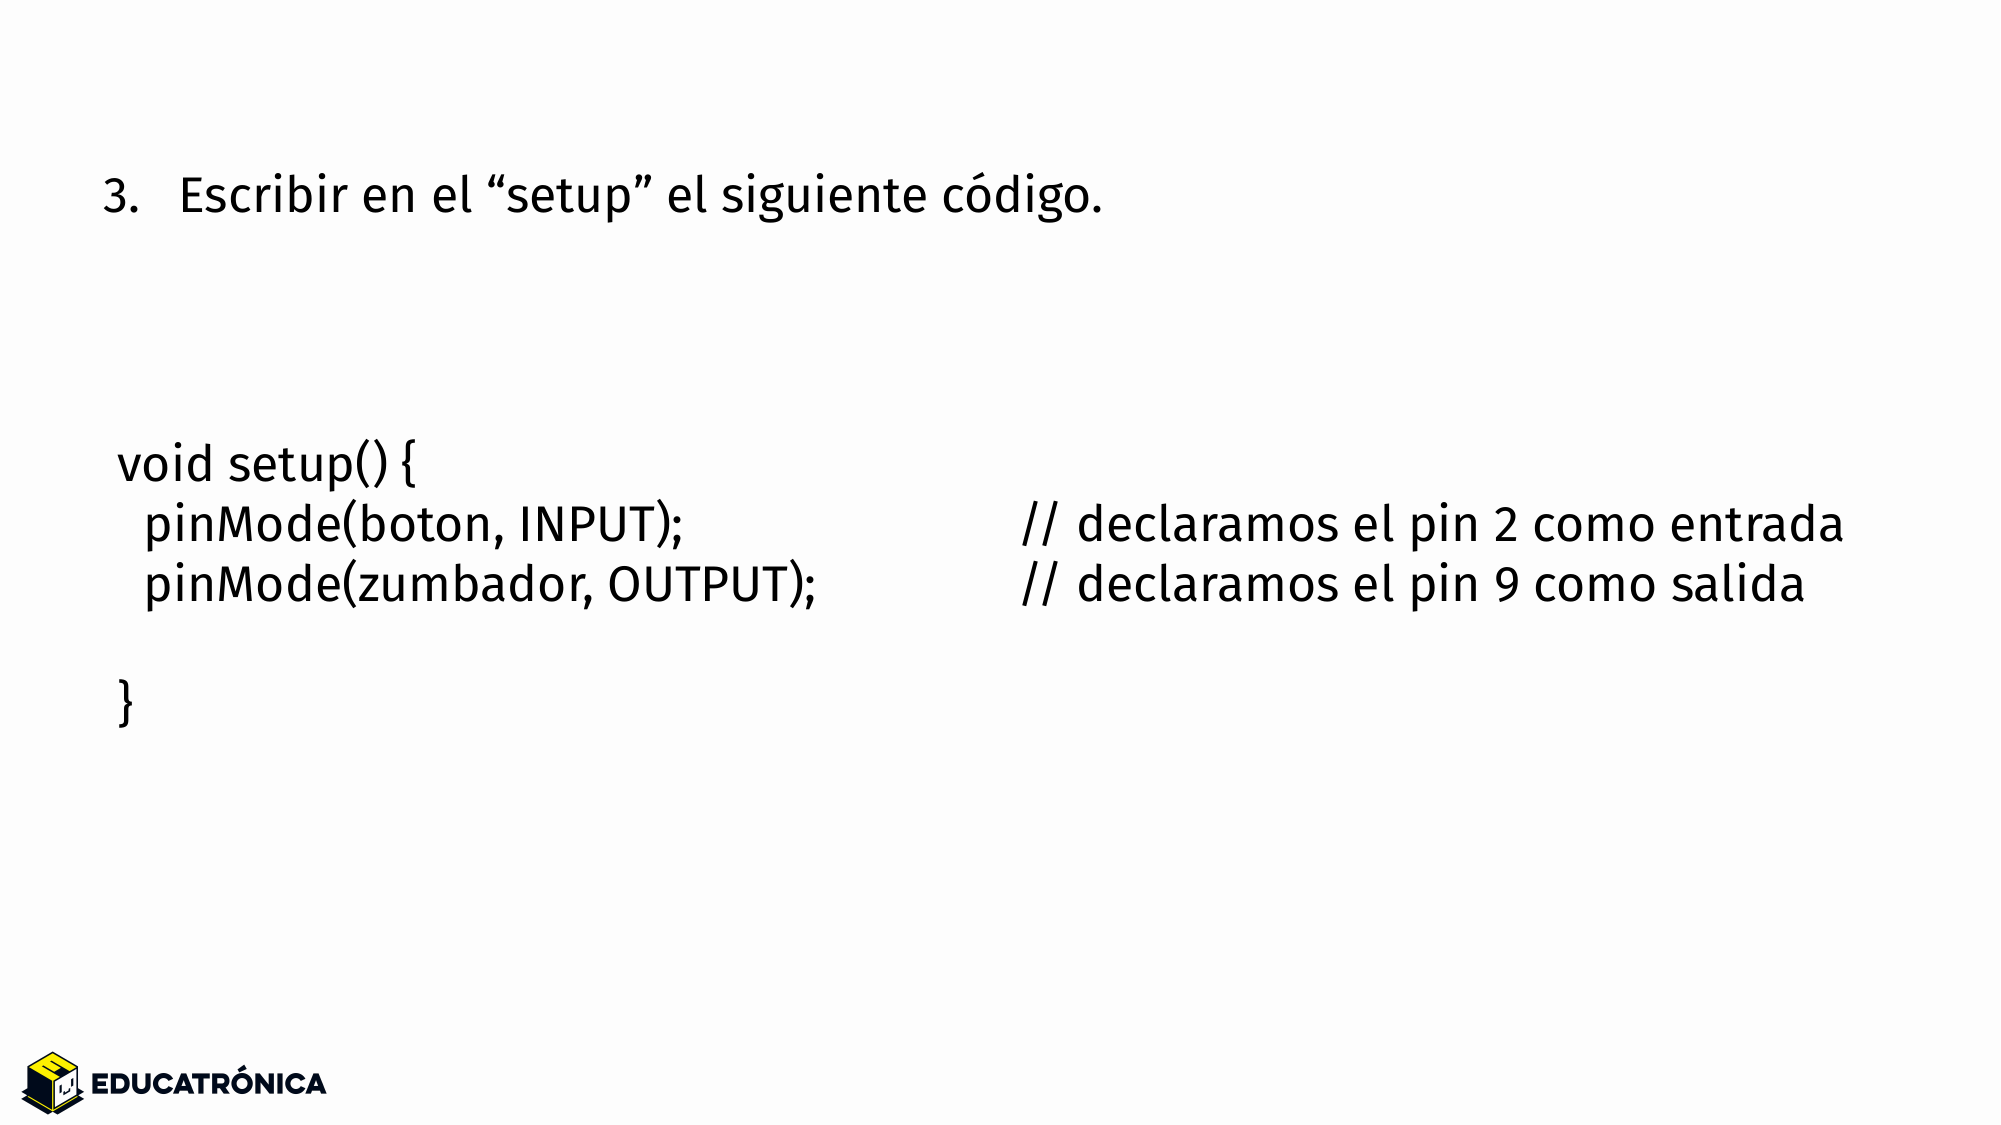

Escribir en el “setup” el siguiente código.

void setup() {
  pinMode(boton, INPUT);              	// declaramos el pin 2 como entrada
  pinMode(zumbador, OUTPUT);          	// declaramos el pin 9 como salida

}